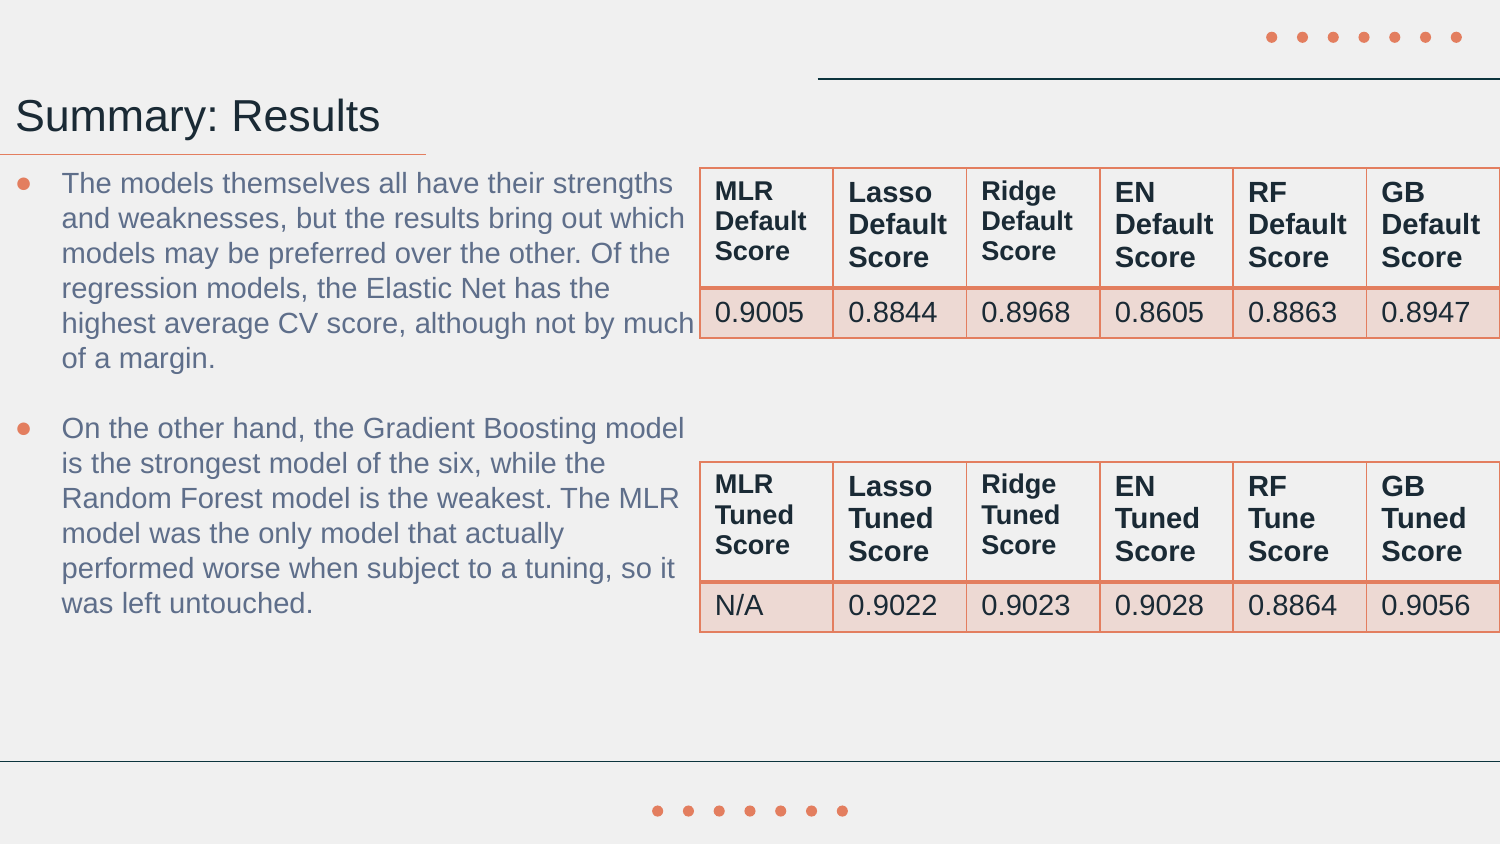

Summary: Results
The models themselves all have their strengths and weaknesses, but the results bring out which models may be preferred over the other. Of the regression models, the Elastic Net has the highest average CV score, although not by much of a margin.
On the other hand, the Gradient Boosting model is the strongest model of the six, while the Random Forest model is the weakest. The MLR model was the only model that actually performed worse when subject to a tuning, so it was left untouched.
| MLR Default Score | Lasso Default Score | Ridge Default Score | EN Default Score | RF Default Score | GB Default Score |
| --- | --- | --- | --- | --- | --- |
| 0.9005 | 0.8844 | 0.8968 | 0.8605 | 0.8863 | 0.8947 |
| MLR Tuned Score | Lasso Tuned Score | Ridge Tuned Score | EN Tuned Score | RF Tune Score | GB Tuned Score |
| --- | --- | --- | --- | --- | --- |
| N/A | 0.9022 | 0.9023 | 0.9028 | 0.8864 | 0.9056 |